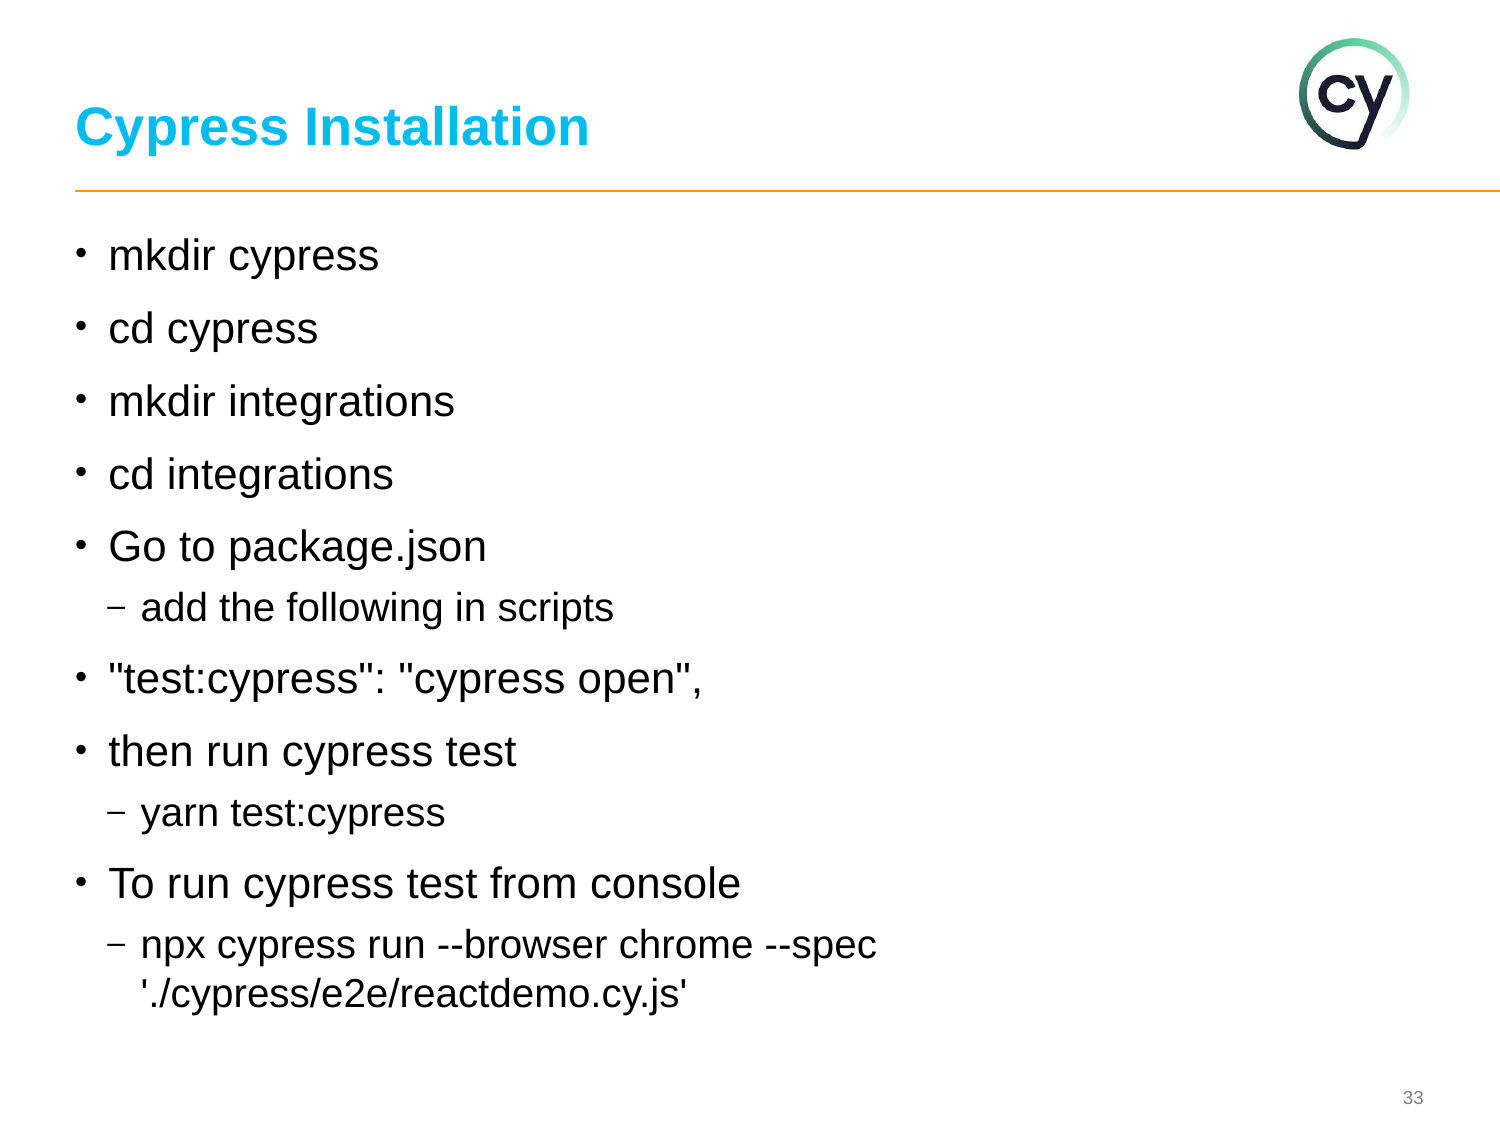

# Cypress Installation
mkdir cypress
cd cypress
mkdir integrations
cd integrations
Go to package.json
add the following in scripts
"test:cypress": "cypress open",
then run cypress test
yarn test:cypress
To run cypress test from console
npx cypress run --browser chrome --spec './cypress/e2e/reactdemo.cy.js'